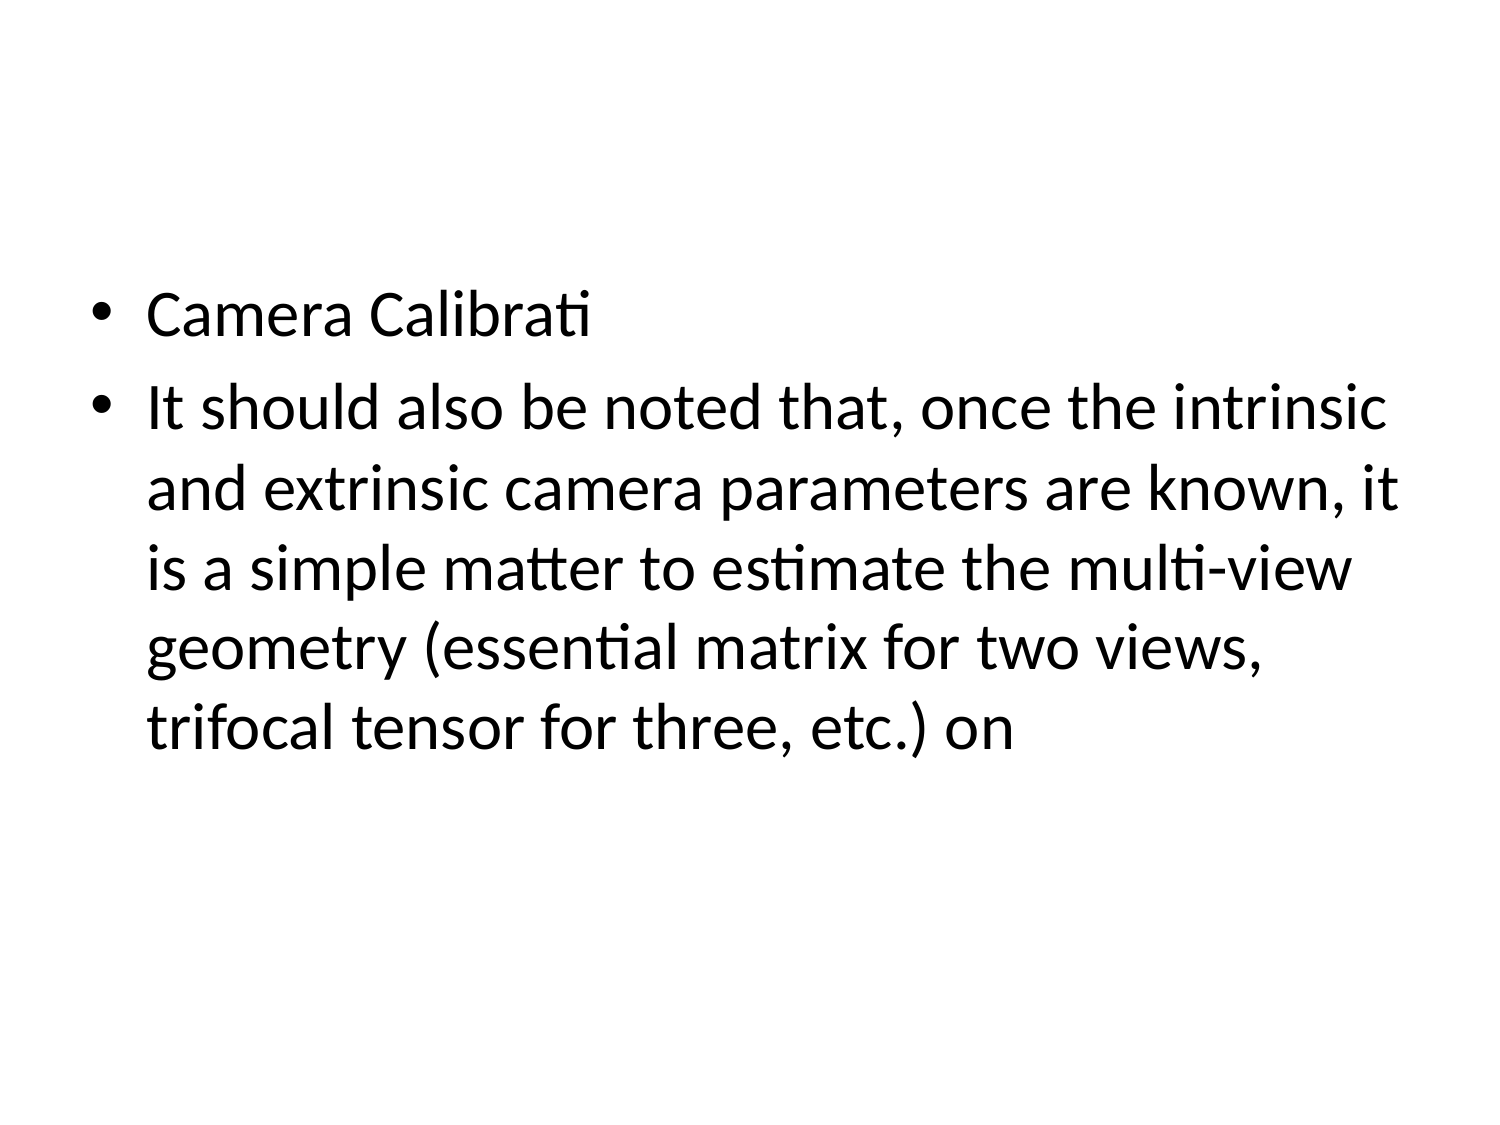

#
Camera Calibrati
It should also be noted that, once the intrinsic and extrinsic camera parameters are known, it is a simple matter to estimate the multi-view geometry (essential matrix for two views, trifocal tensor for three, etc.) on